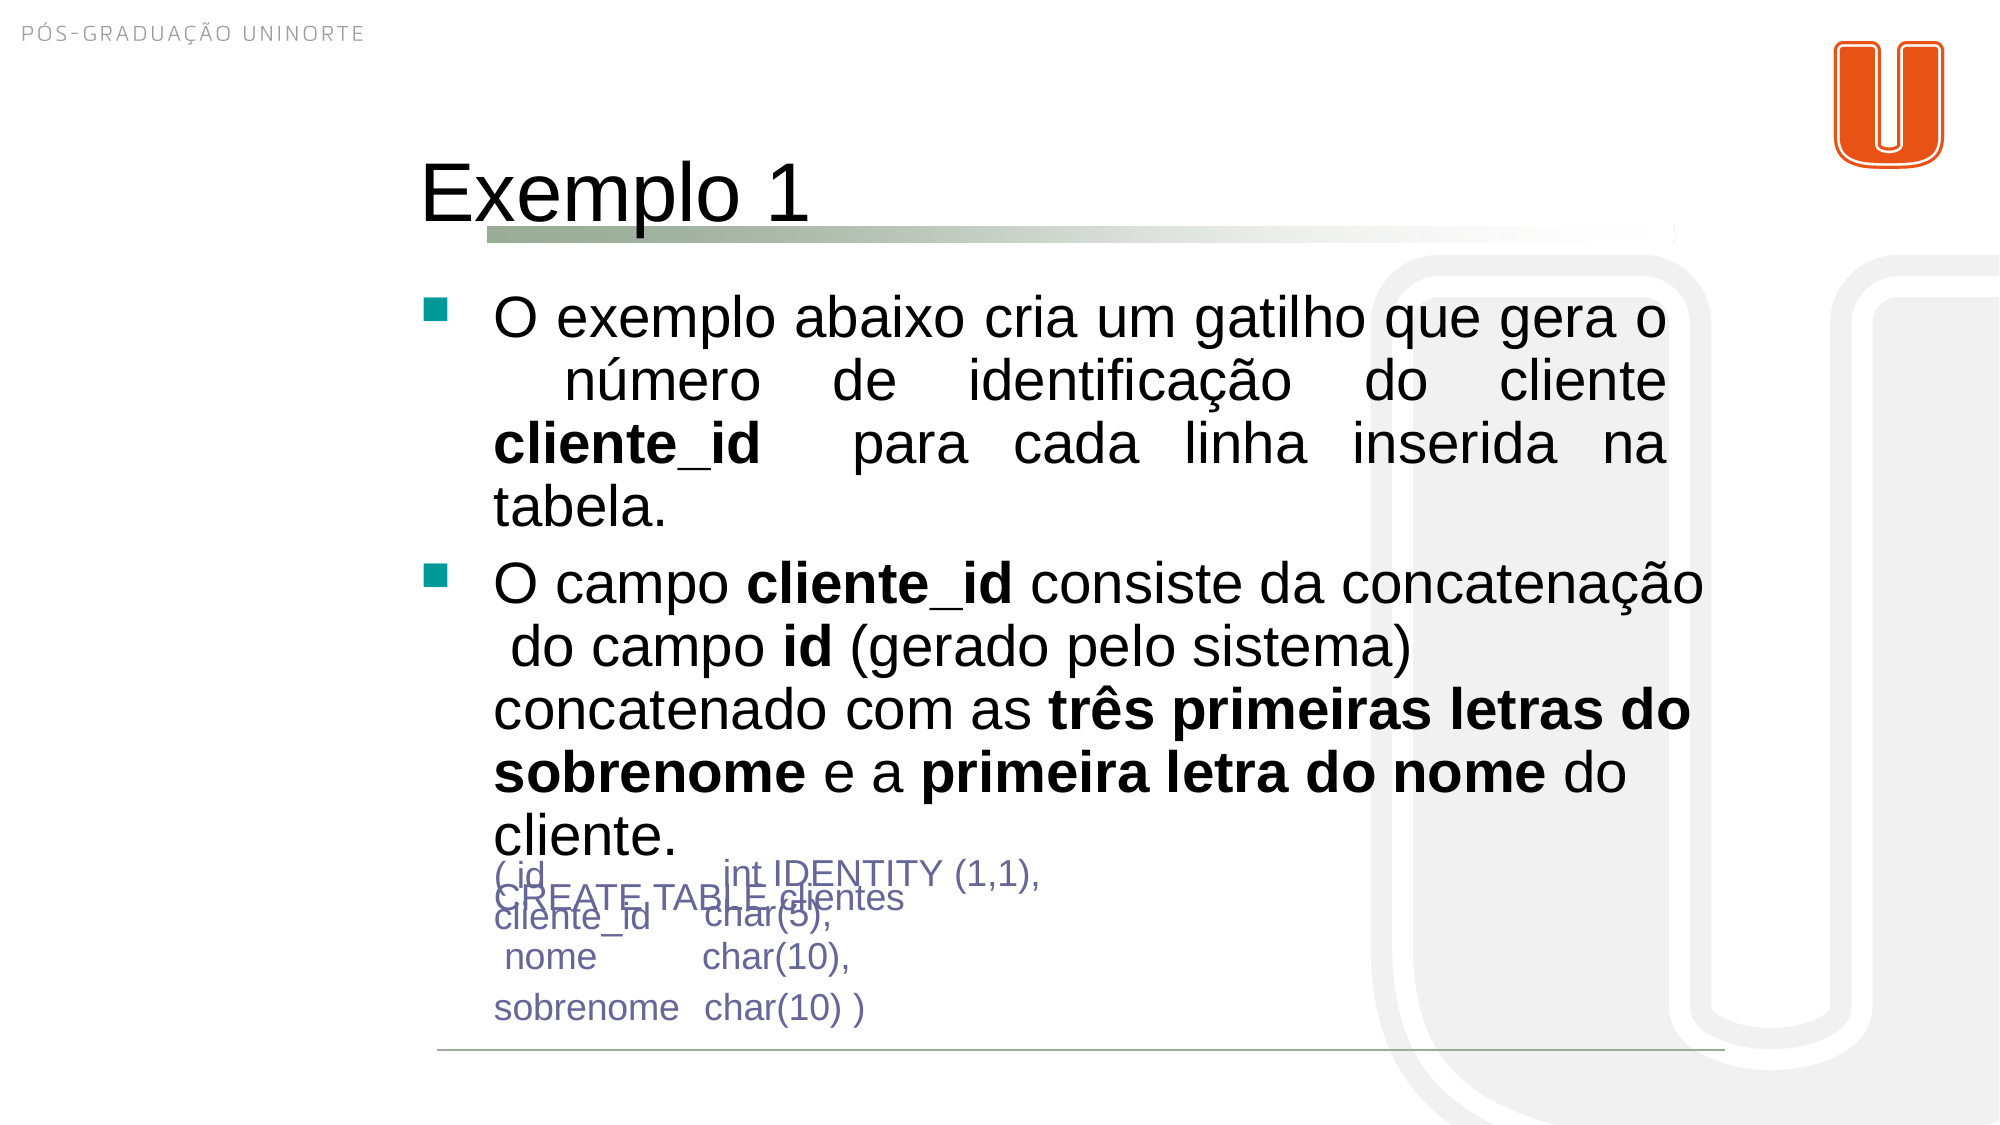

# Exemplo 1

O exemplo abaixo cria um gatilho que gera o  número de identificação do cliente cliente_id  para cada linha inserida na tabela.
O campo cliente_id consiste da concatenação  do campo id (gerado pelo sistema)  concatenado com as três primeiras letras do  sobrenome e a primeira letra do nome do  cliente.
CREATE TABLE clientes
( id  cliente_id  nome
int IDENTITY (1,1),
char(5),
char(10),
sobrenome	char(10) )